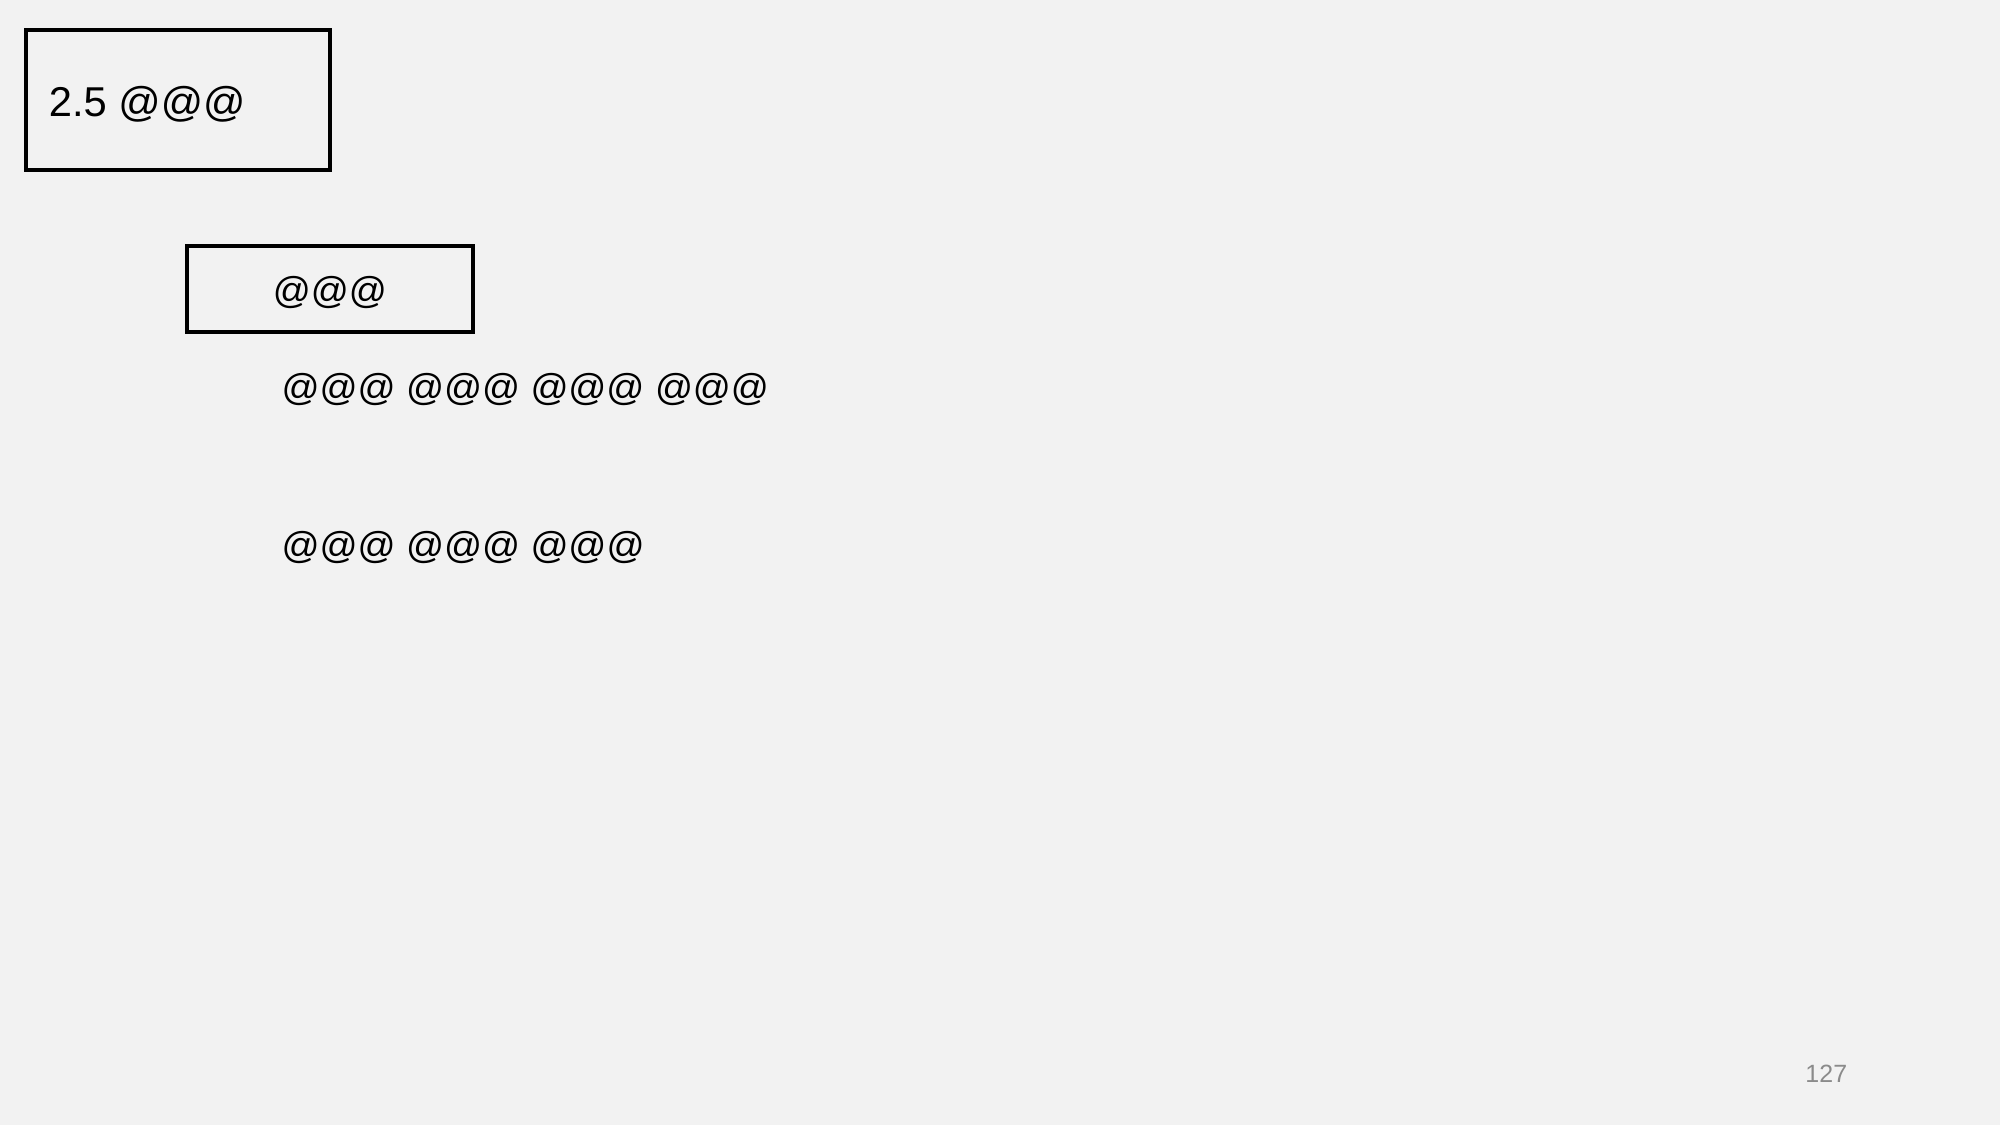

2.5 @@@
@@@
@@@ @@@ @@@ @@@
@@@ @@@ @@@
127